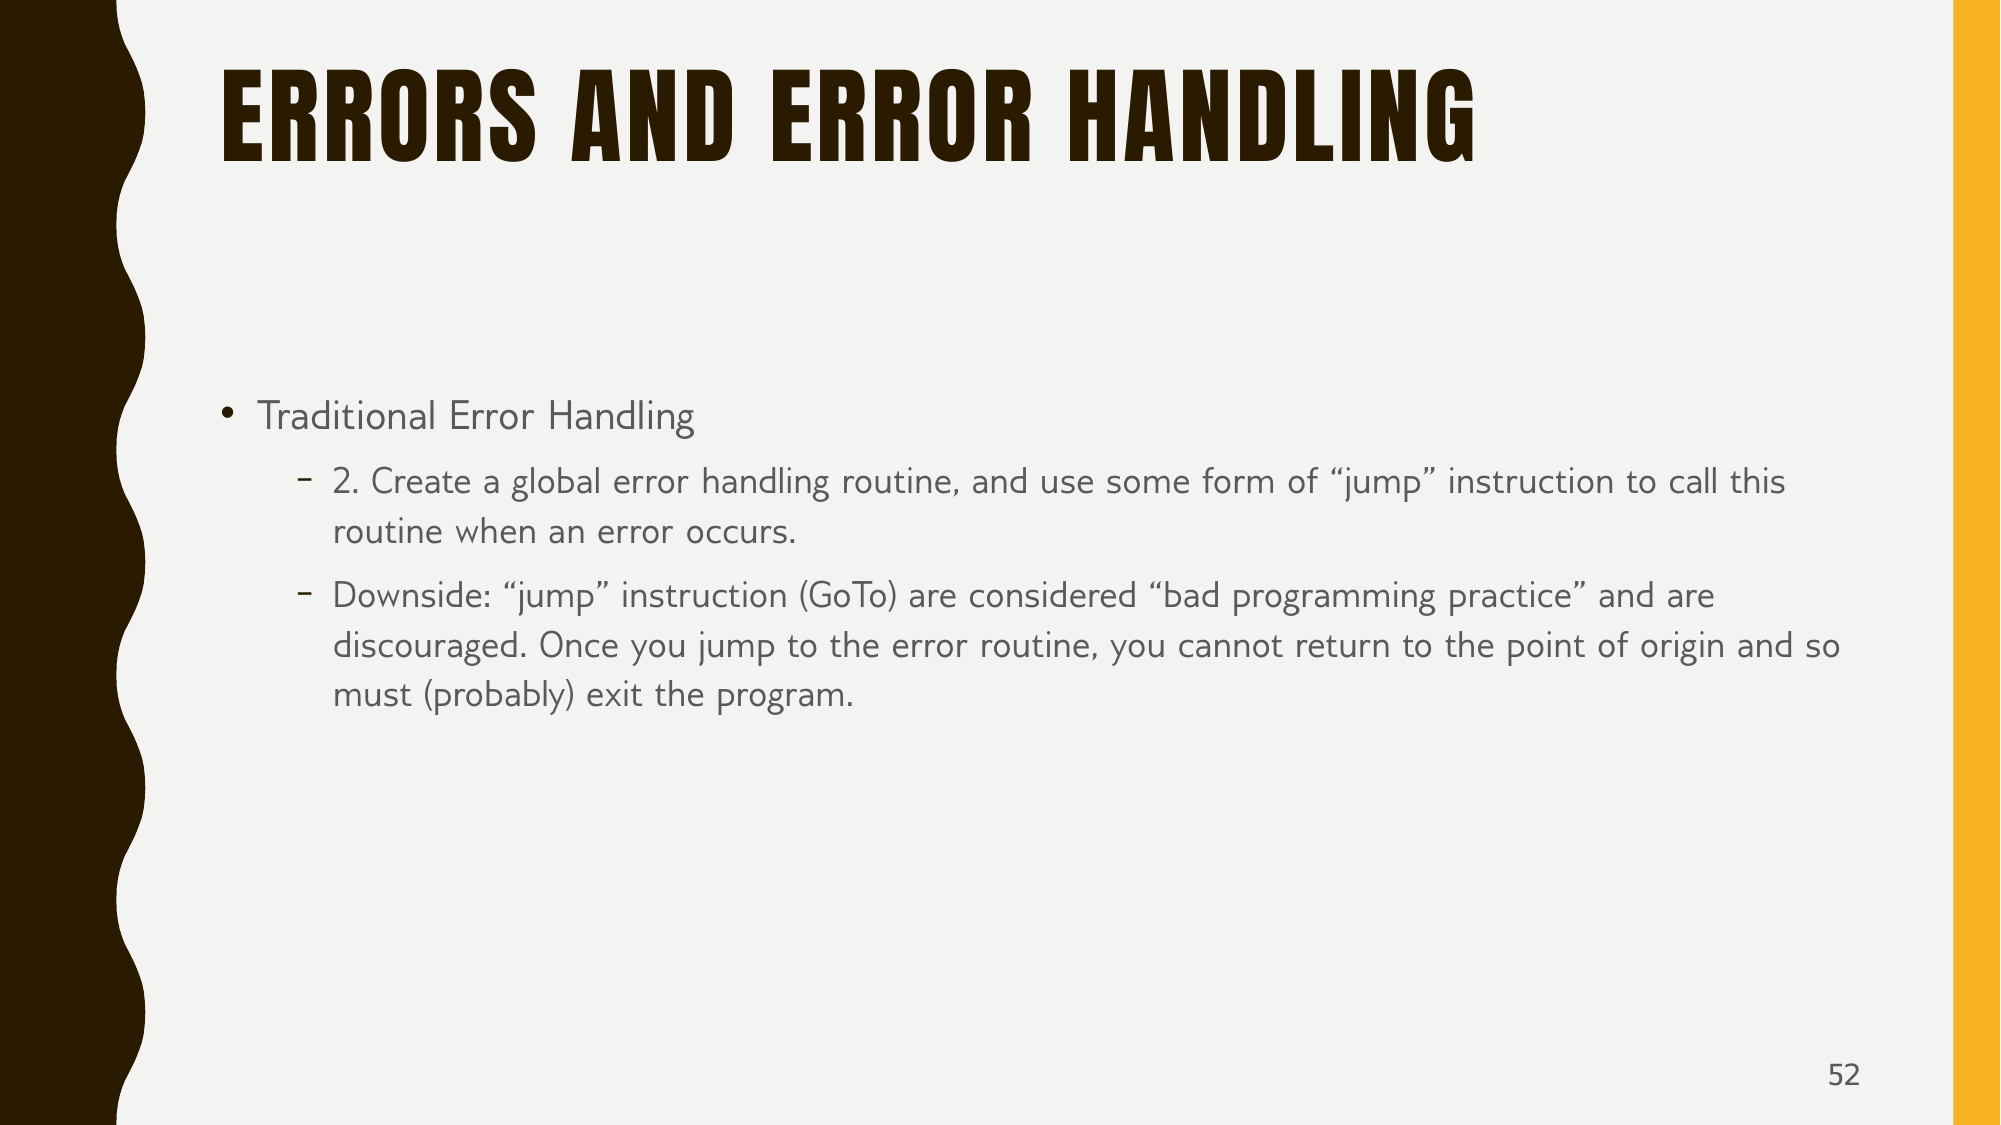

# Errors and Error Handling
Traditional Error Handling
2. Create a global error handling routine, and use some form of “jump” instruction to call this routine when an error occurs.
Downside: “jump” instruction (GoTo) are considered “bad programming practice” and are discouraged. Once you jump to the error routine, you cannot return to the point of origin and so must (probably) exit the program.
52